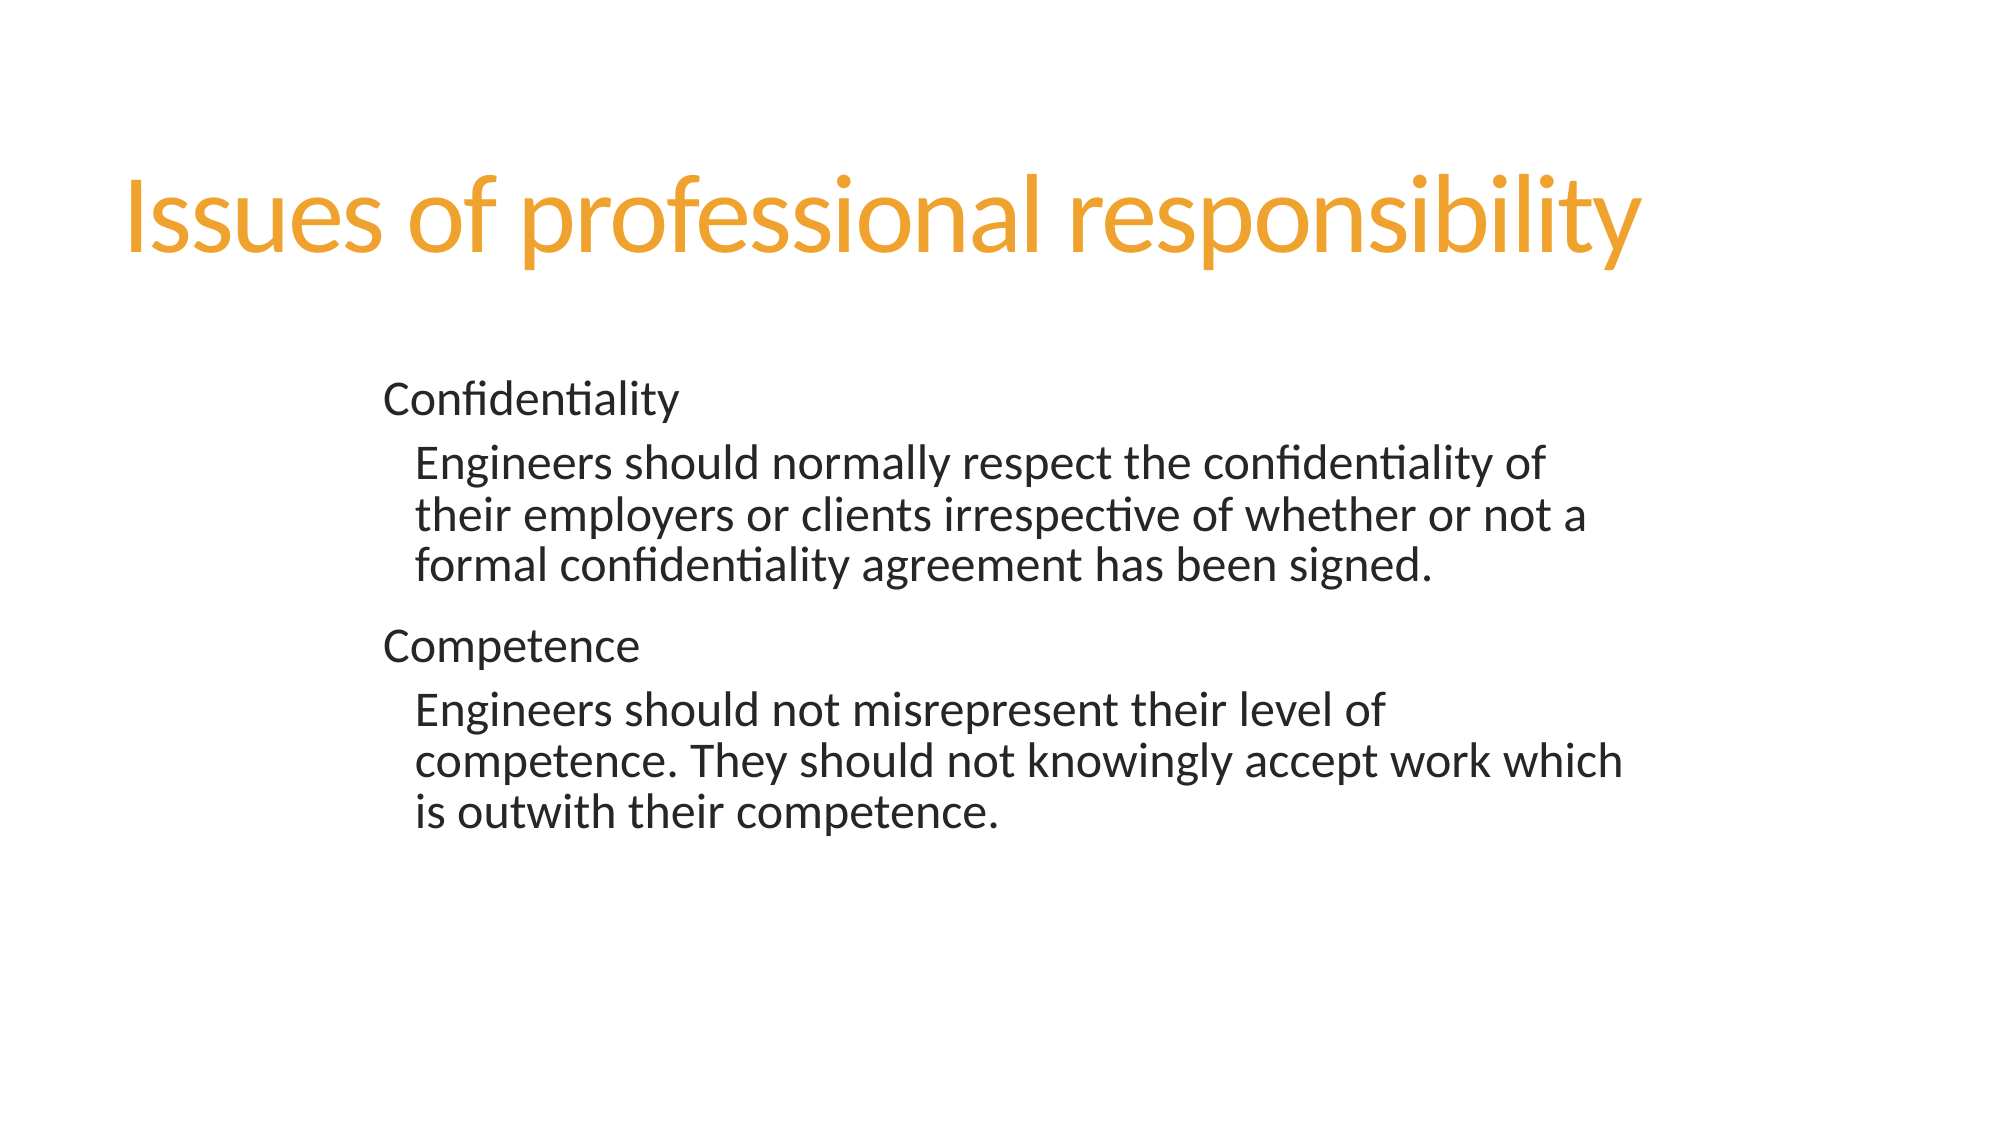

# Issues of professional responsibility
Confidentiality
Engineers should normally respect the confidentiality of their employers or clients irrespective of whether or not a formal confidentiality agreement has been signed.
Competence
Engineers should not misrepresent their level of competence. They should not knowingly accept work which is outwith their competence.